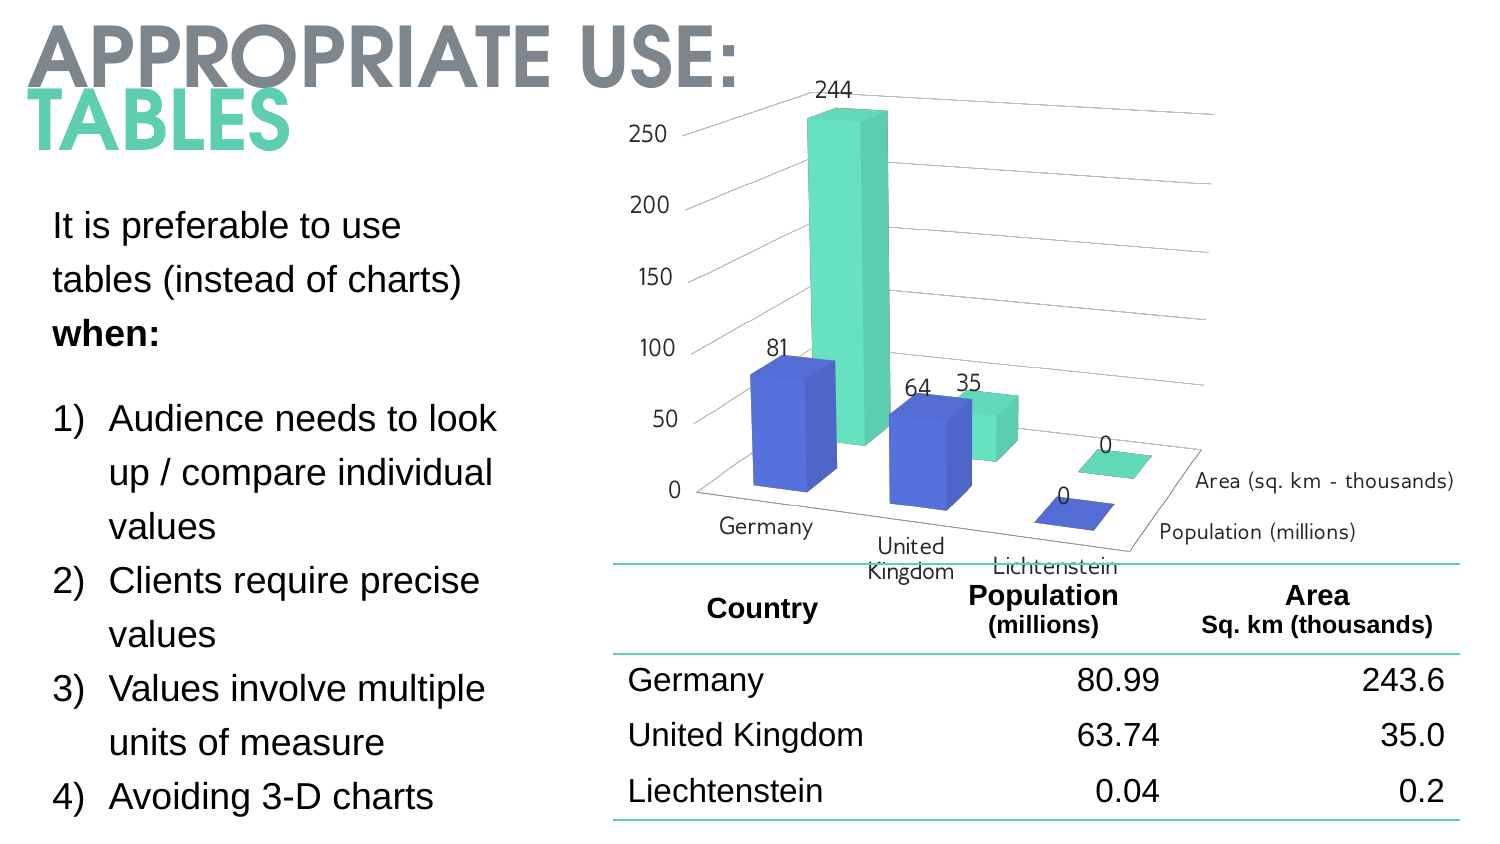

APPROPRIATE USE:
TABLES

[unsupported chart]

It is preferable to use tables (instead of charts) when:

Audience needs to look up / compare individual values
Clients require precise values
Values involve multiple units of measure
Avoiding 3-D charts
| Country | Population (millions) | Area Sq. km (thousands) |
| --- | --- | --- |
| Germany | 80.99 | 243.6 |
| United Kingdom | 63.74 | 35.0 |
| Liechtenstein | 0.04 | 0.2 |